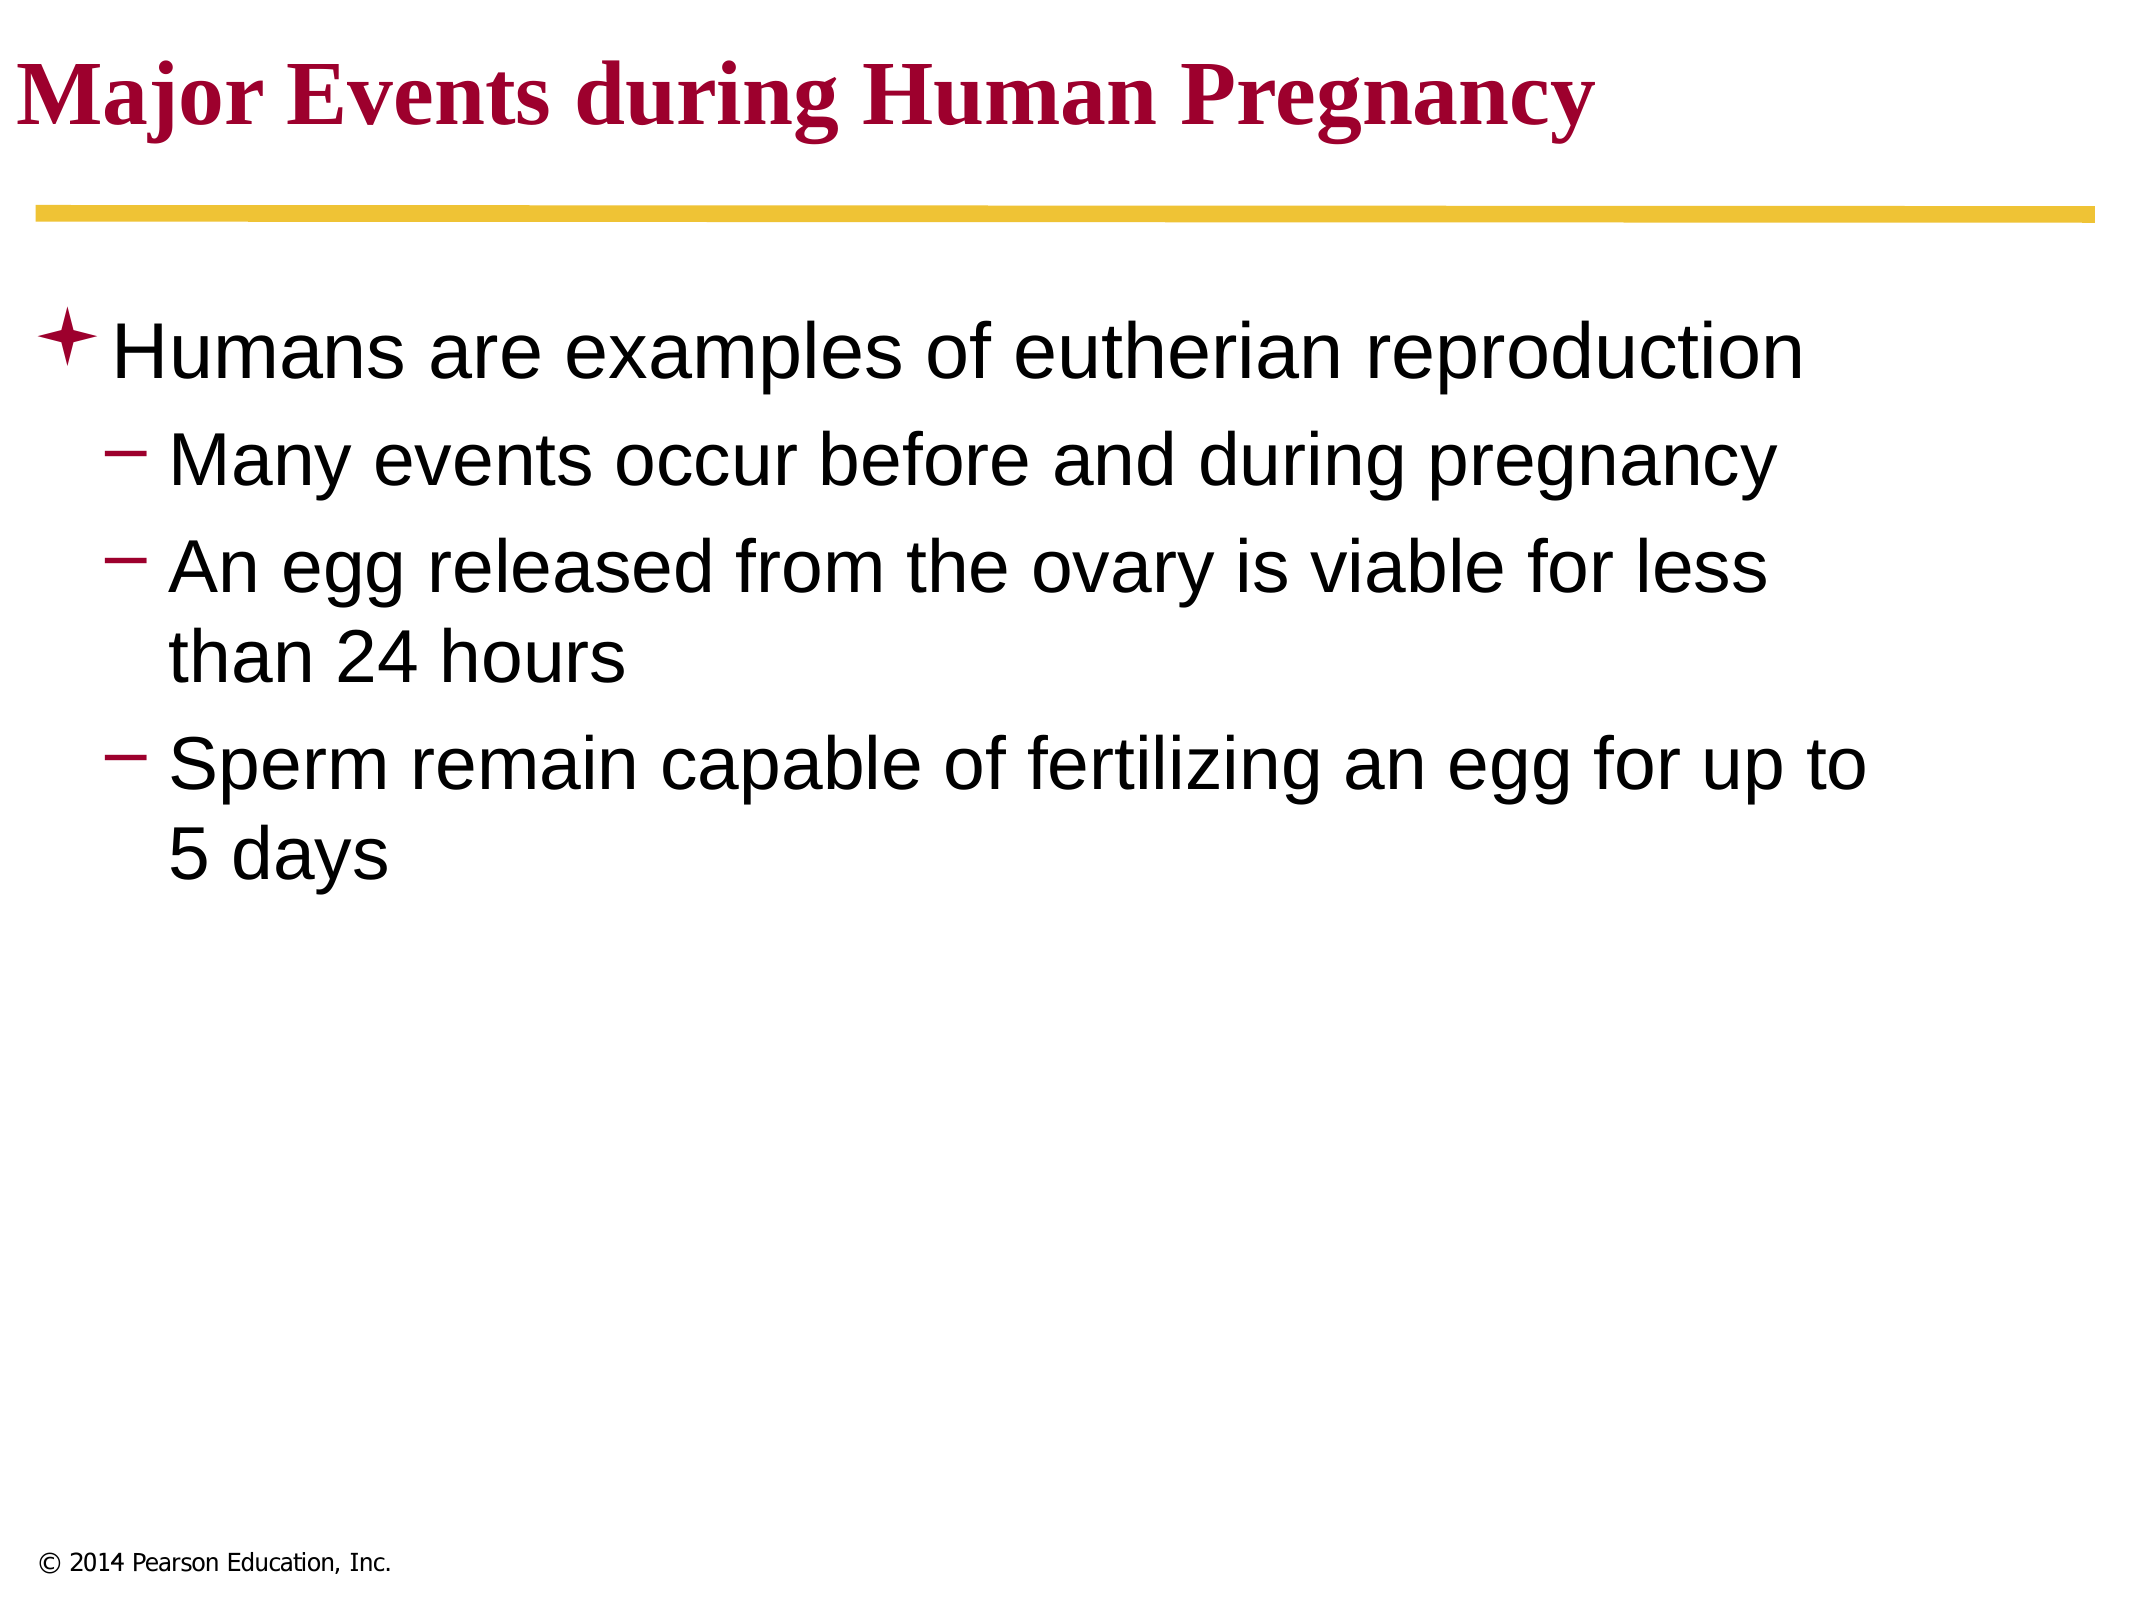

Major Events during Human Pregnancy

Humans are examples of eutherian reproduction
Many events occur before and during pregnancy
An egg released from the ovary is viable for less
than 24 hours
Sperm remain capable of fertilizing an egg for up to
5 days